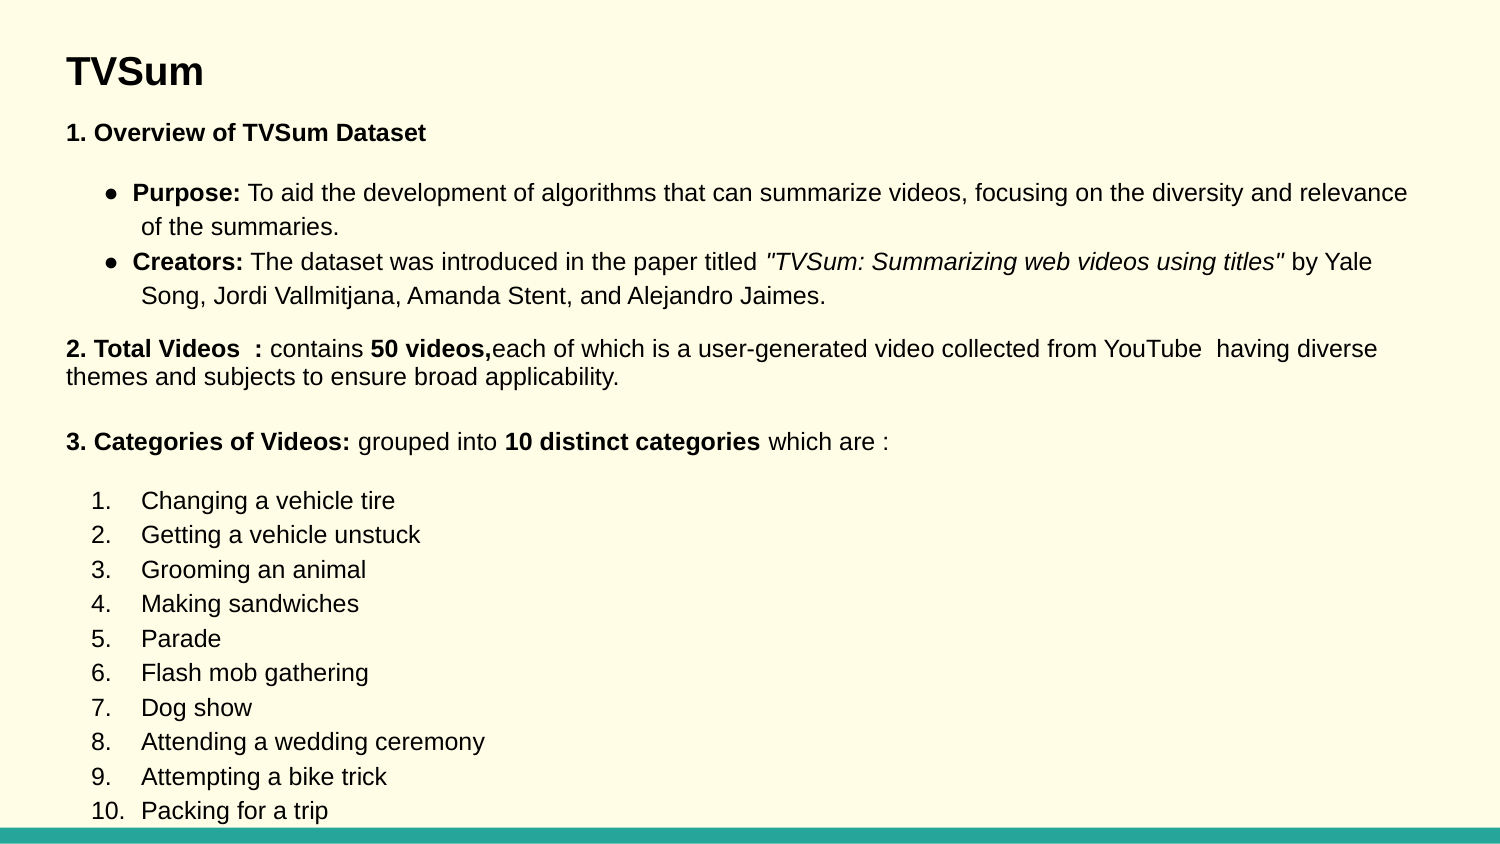

# TVSum

1. Overview of TVSum Dataset
●  Purpose: To aid the development of algorithms that can summarize videos, focusing on the diversity and relevance of the summaries.
●  Creators: The dataset was introduced in the paper titled "TVSum: Summarizing web videos using titles" by Yale Song, Jordi Vallmitjana, Amanda Stent, and Alejandro Jaimes.
2. Total Videos  : contains 50 videos,each of which is a user-generated video collected from YouTube  having diverse themes and subjects to ensure broad applicability.
3. Categories of Videos: grouped into 10 distinct categories which are :
Changing a vehicle tire
Getting a vehicle unstuck
Grooming an animal
Making sandwiches
Parade
Flash mob gathering
Dog show
Attending a wedding ceremony
Attempting a bike trick
Packing for a trip